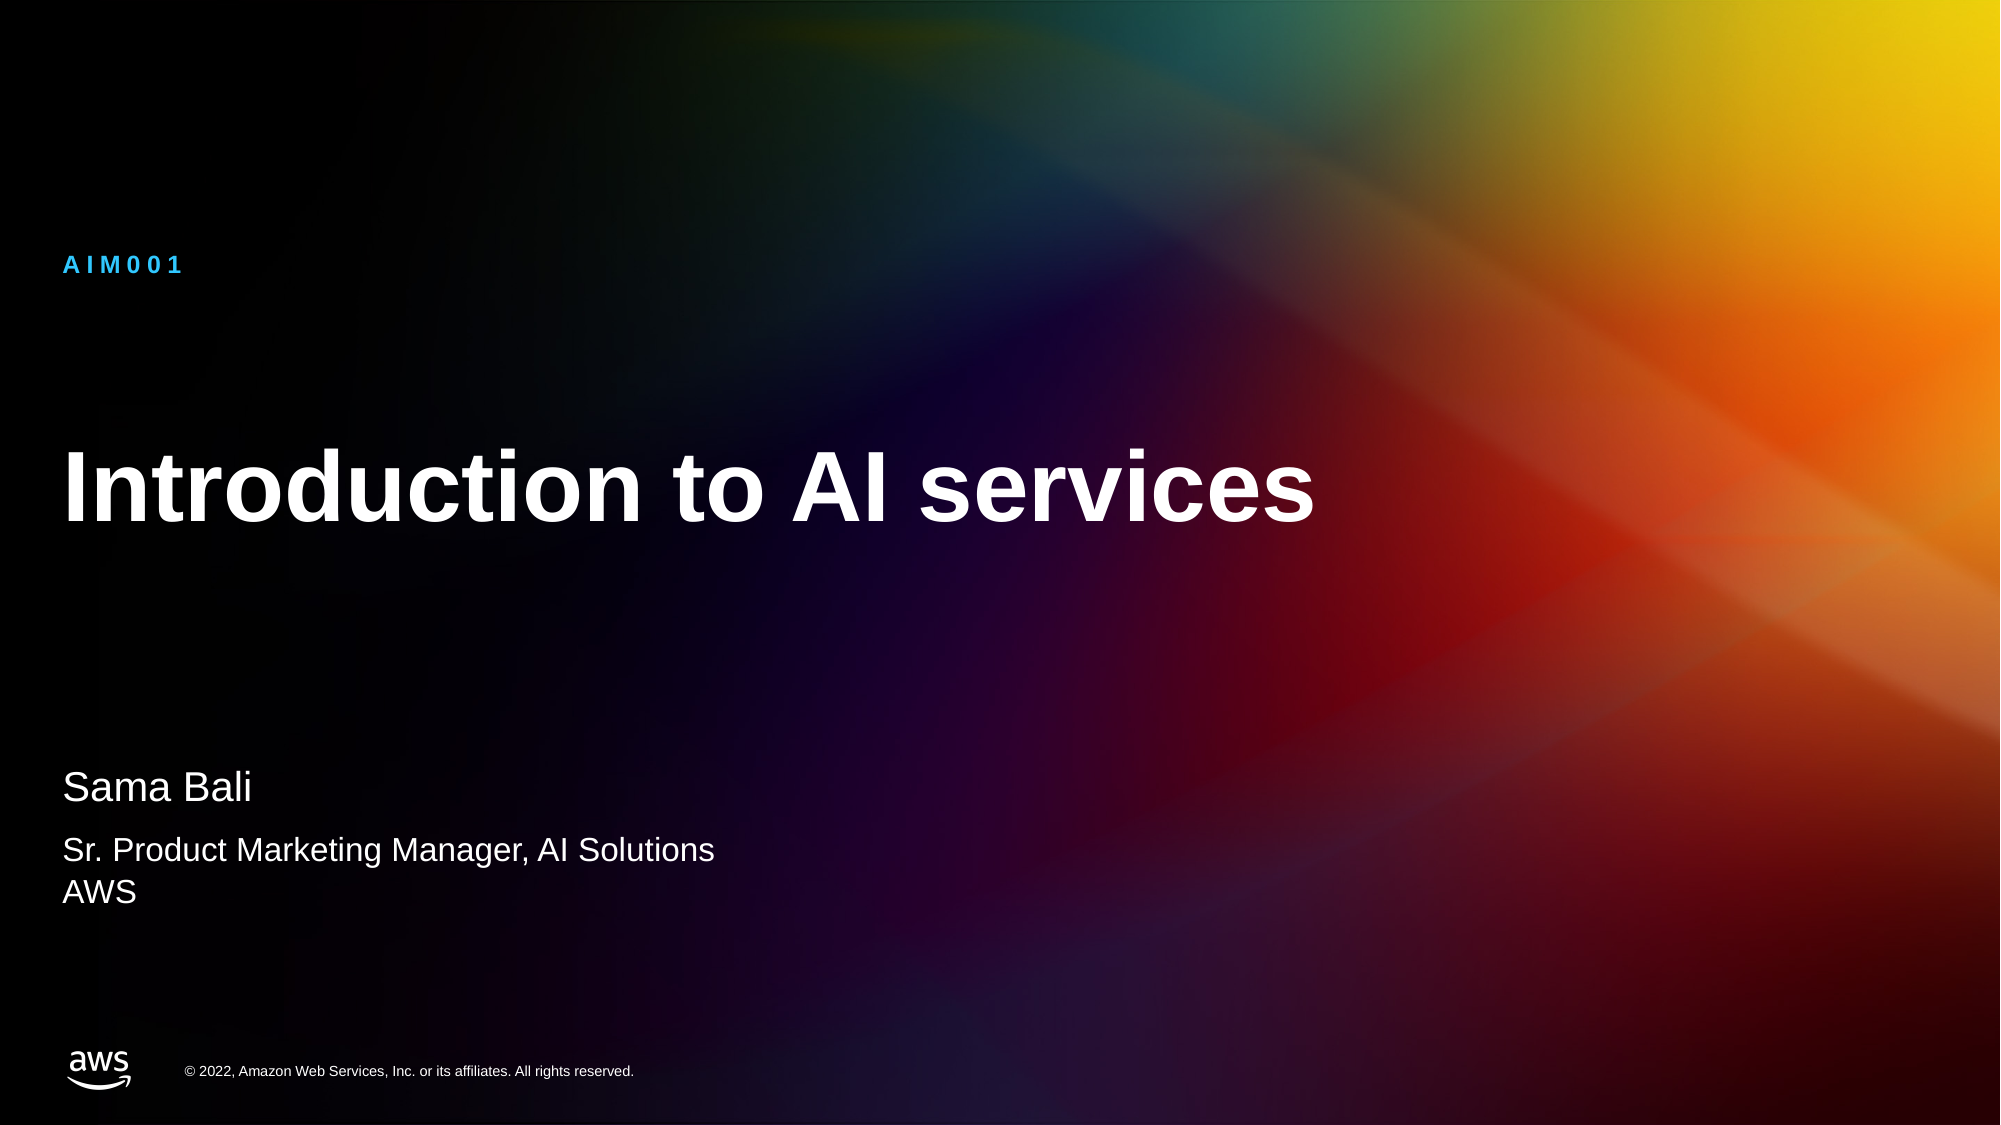

AIM001
# Introduction to AI services
Sama Bali
Sr. Product Marketing Manager, AI Solutions
AWS